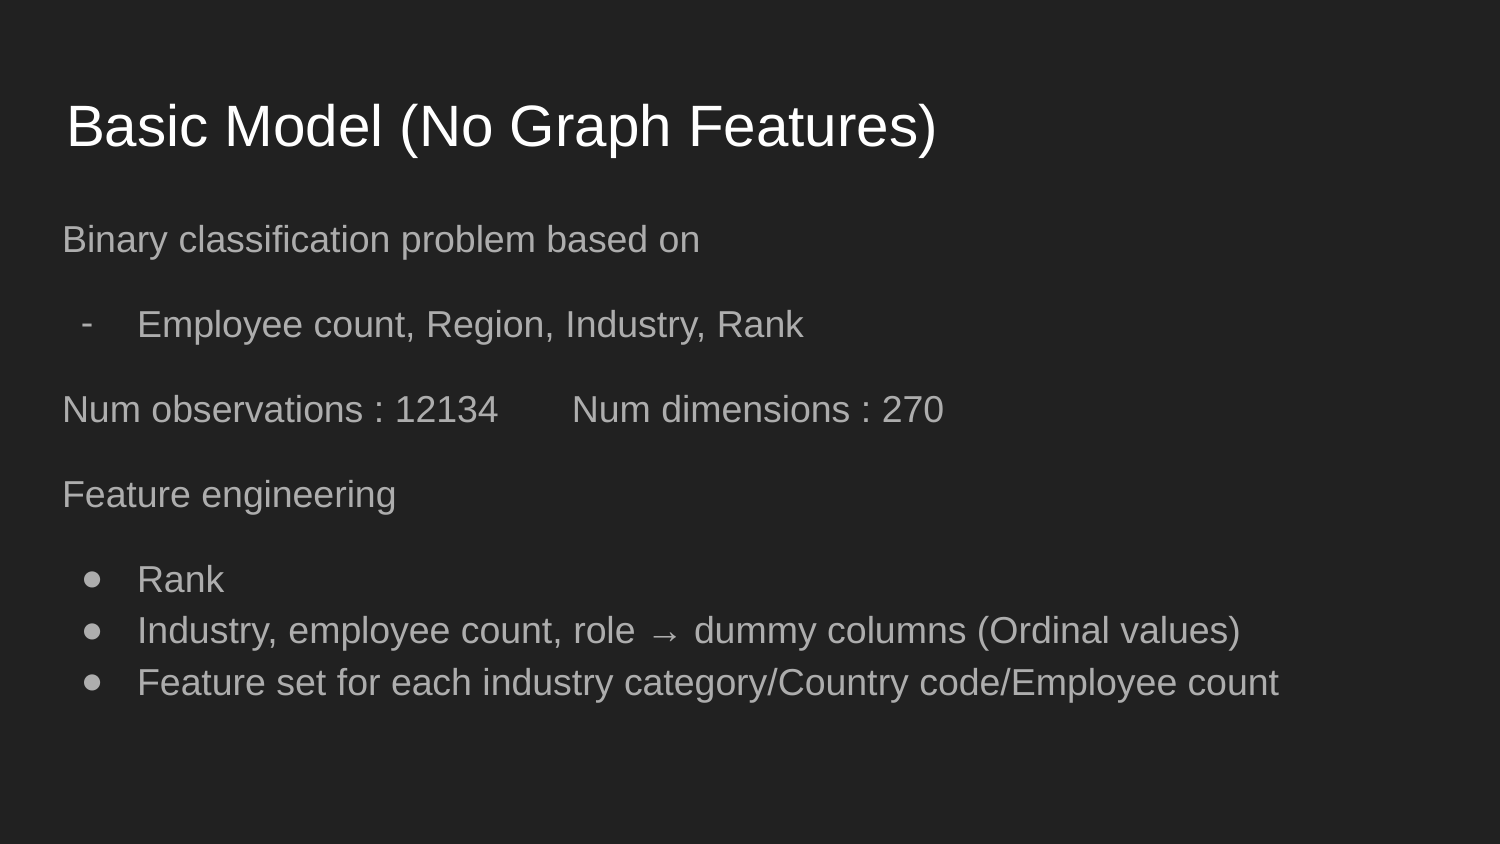

# Basic Model (No Graph Features)
Binary classification problem based on
Employee count, Region, Industry, Rank
Num observations : 12134       Num dimensions : 270
Feature engineering
Rank
Industry, employee count, role → dummy columns (Ordinal values)
Feature set for each industry category/Country code/Employee count